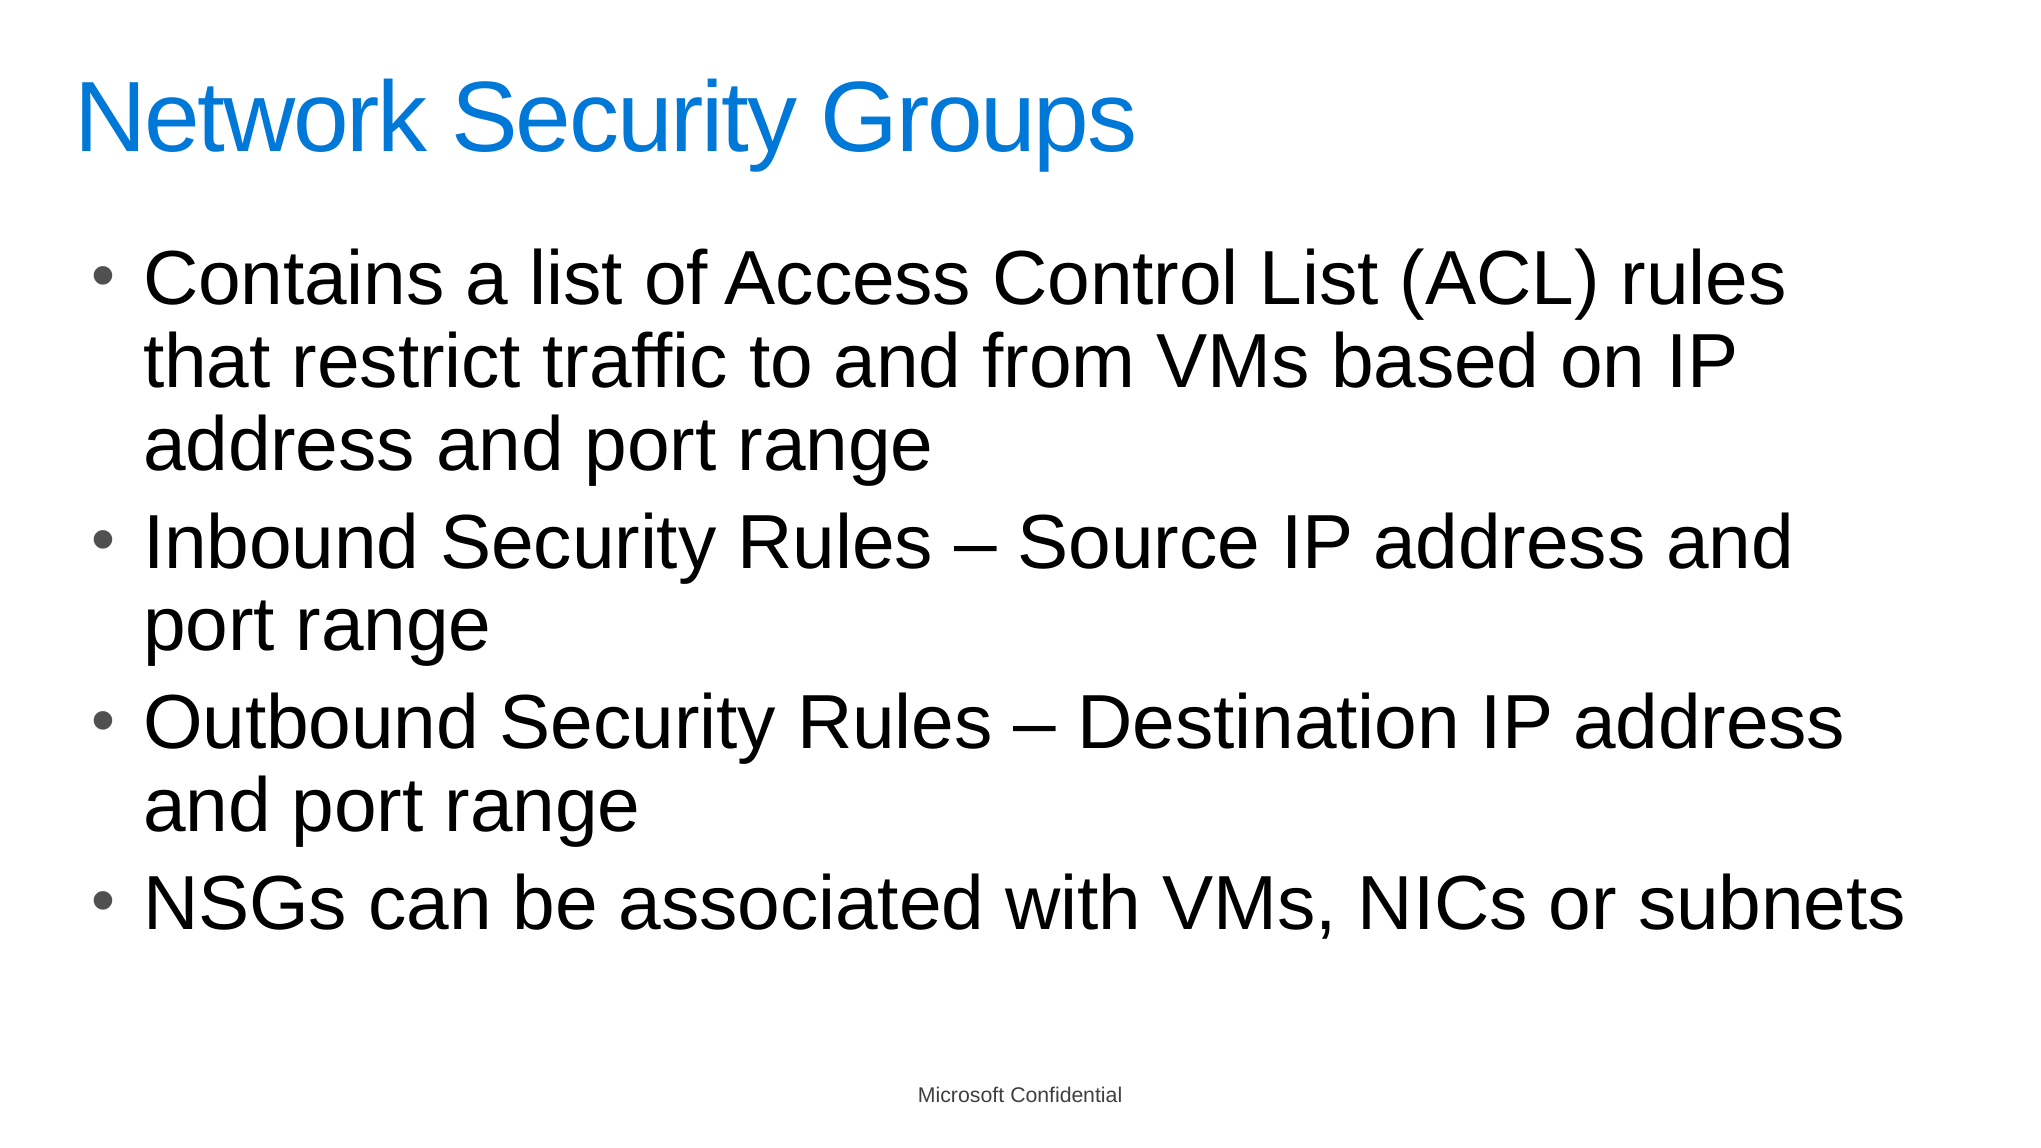

# Network Security Groups
Contains a list of Access Control List (ACL) rules that restrict traffic to and from VMs based on IP address and port range
Inbound Security Rules – Source IP address and port range
Outbound Security Rules – Destination IP address and port range
NSGs can be associated with VMs, NICs or subnets